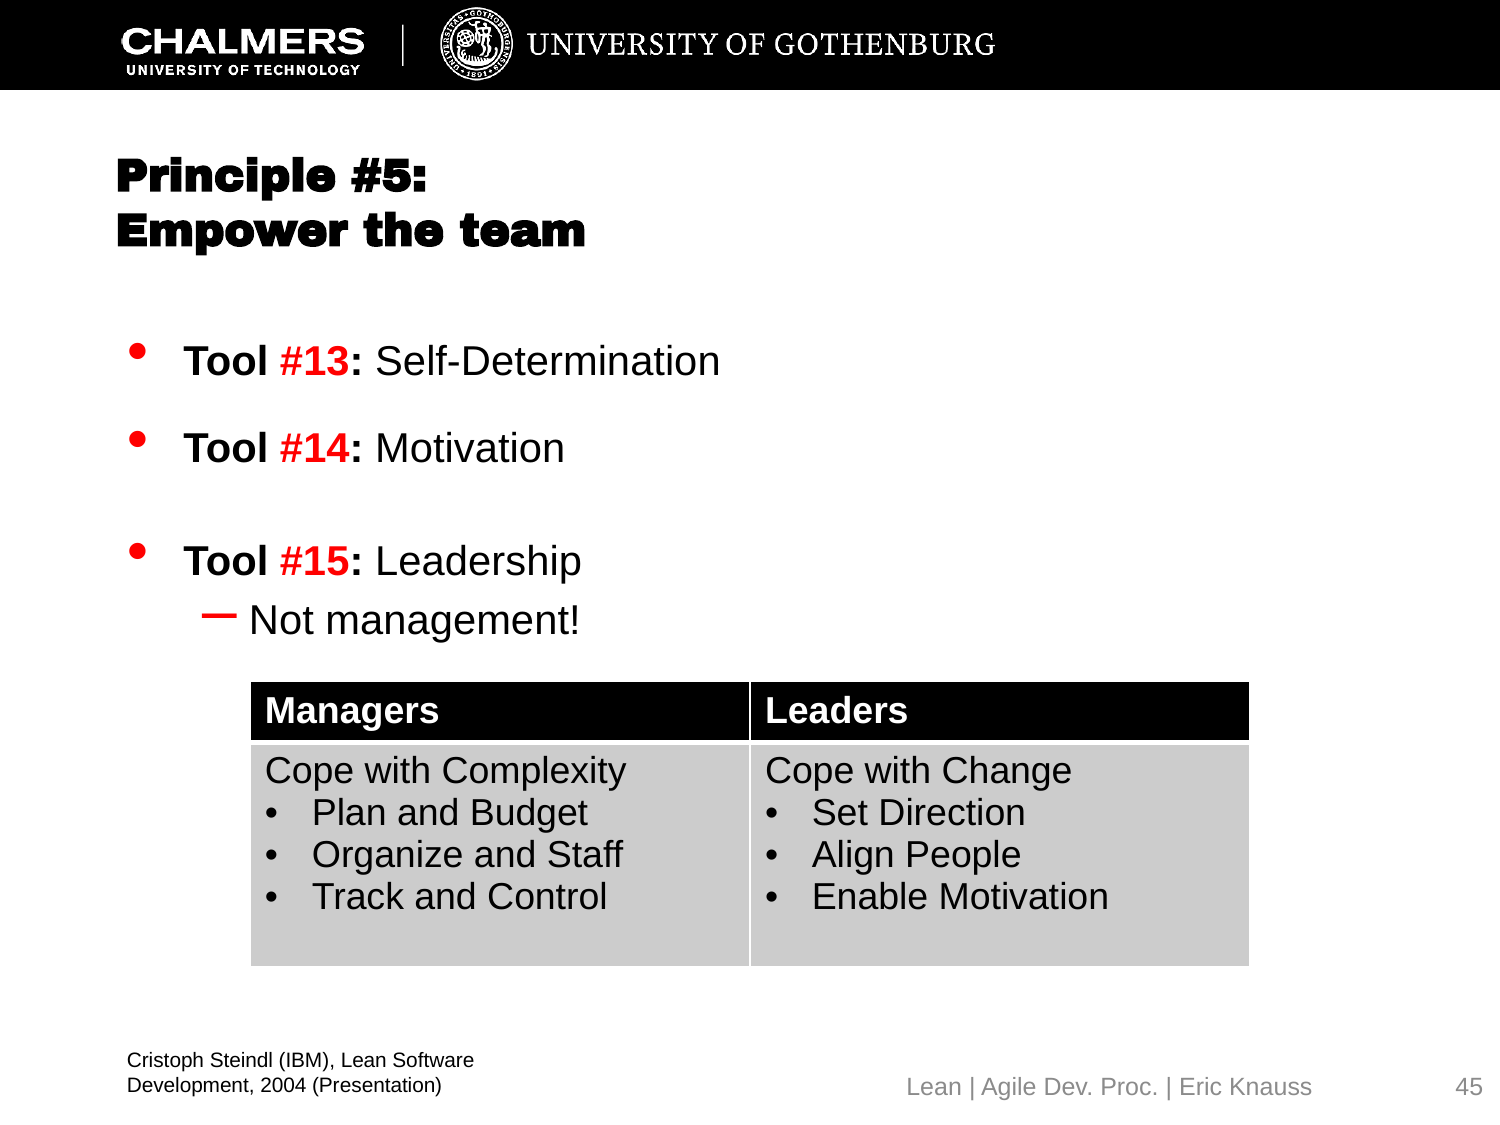

# Principle #5: Empower the team
Tool #13: Self-Determination

Tool #14: Motivation

Tool #15: Leadership
Not management!
| Managers | Leaders |
| --- | --- |
| Cope with Complexity Plan and Budget Organize and Staff Track and Control | Cope with Change Set Direction Align People Enable Motivation |
Cristoph Steindl (IBM), Lean Software Development, 2004 (Presentation)
45
Lean | Agile Dev. Proc. | Eric Knauss